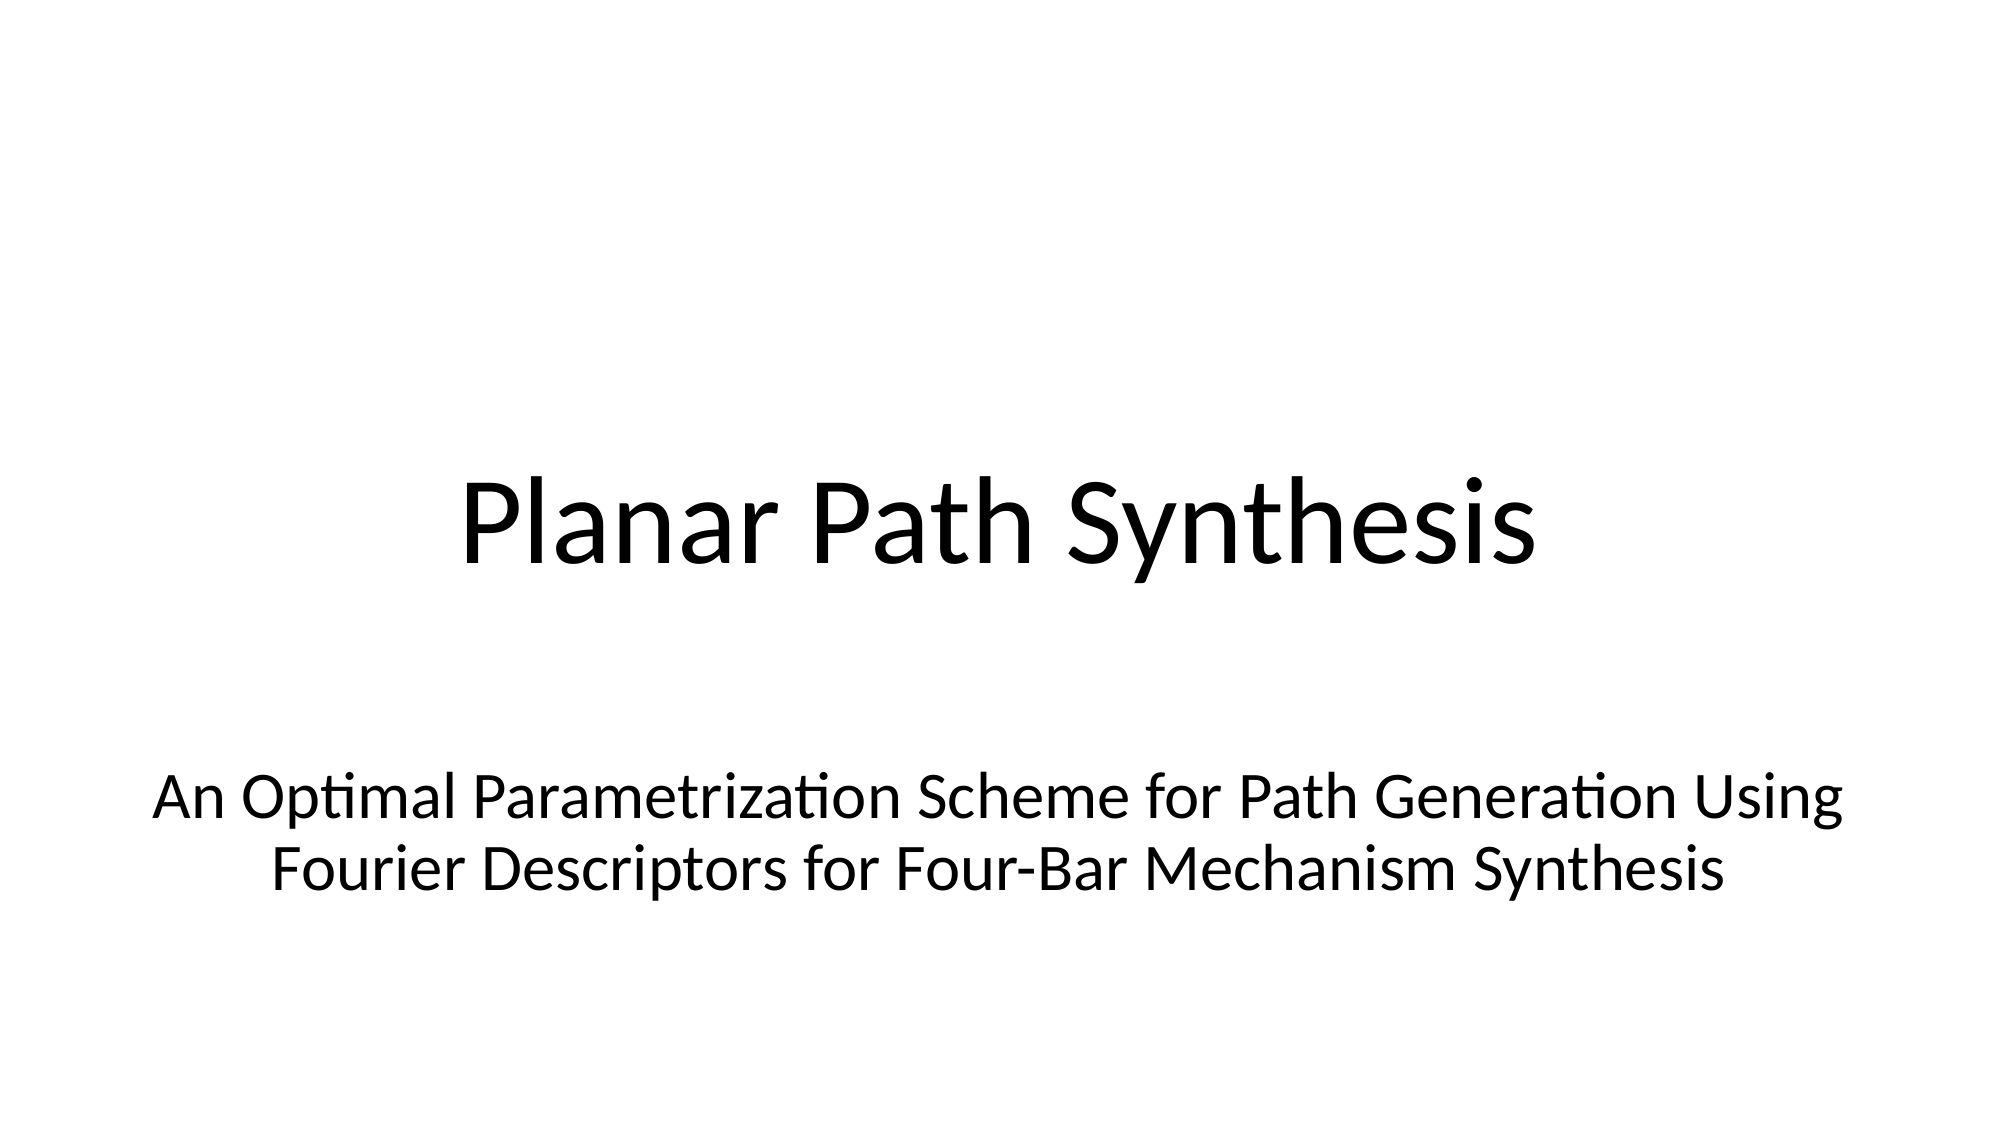

# Planar Path Synthesis
An Optimal Parametrization Scheme for Path Generation Using Fourier Descriptors for Four-Bar Mechanism Synthesis